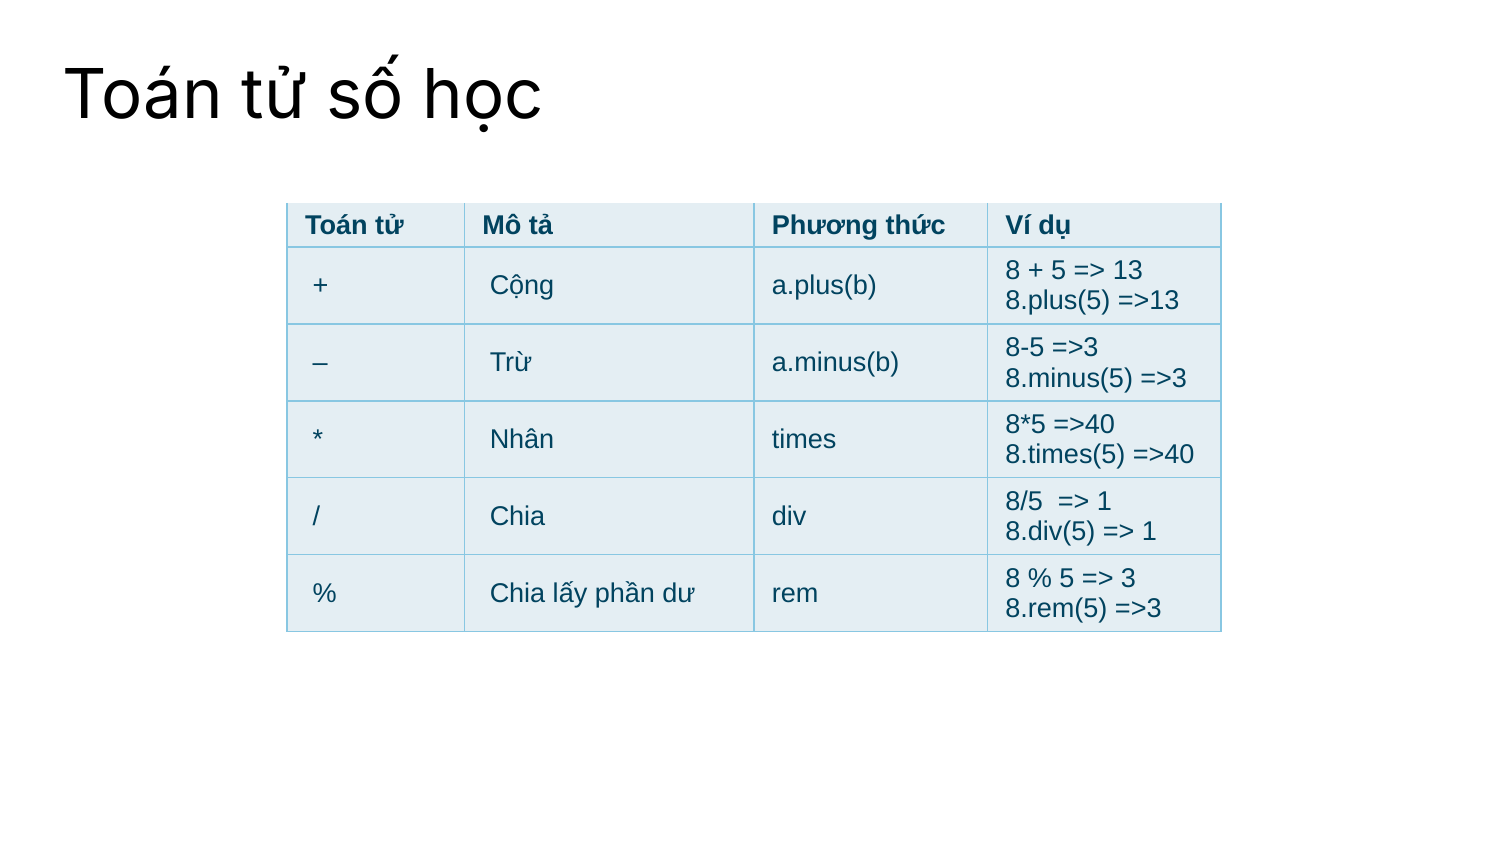

# Toán tử số học
| Toán tử | Mô tả | Phương thức | Ví dụ |
| --- | --- | --- | --- |
| + | Cộng | a.plus(b) | 8 + 5 => 13 8.plus(5) =>13 |
| – | Trừ | a.minus(b) | 8-5 =>3 8.minus(5) =>3 |
| \* | Nhân | times | 8\*5 =>40 8.times(5) =>40 |
| / | Chia | div | 8/5  => 1 8.div(5) => 1 |
| % | Chia lấy phần dư | rem | 8 % 5 => 3 8.rem(5) =>3 |